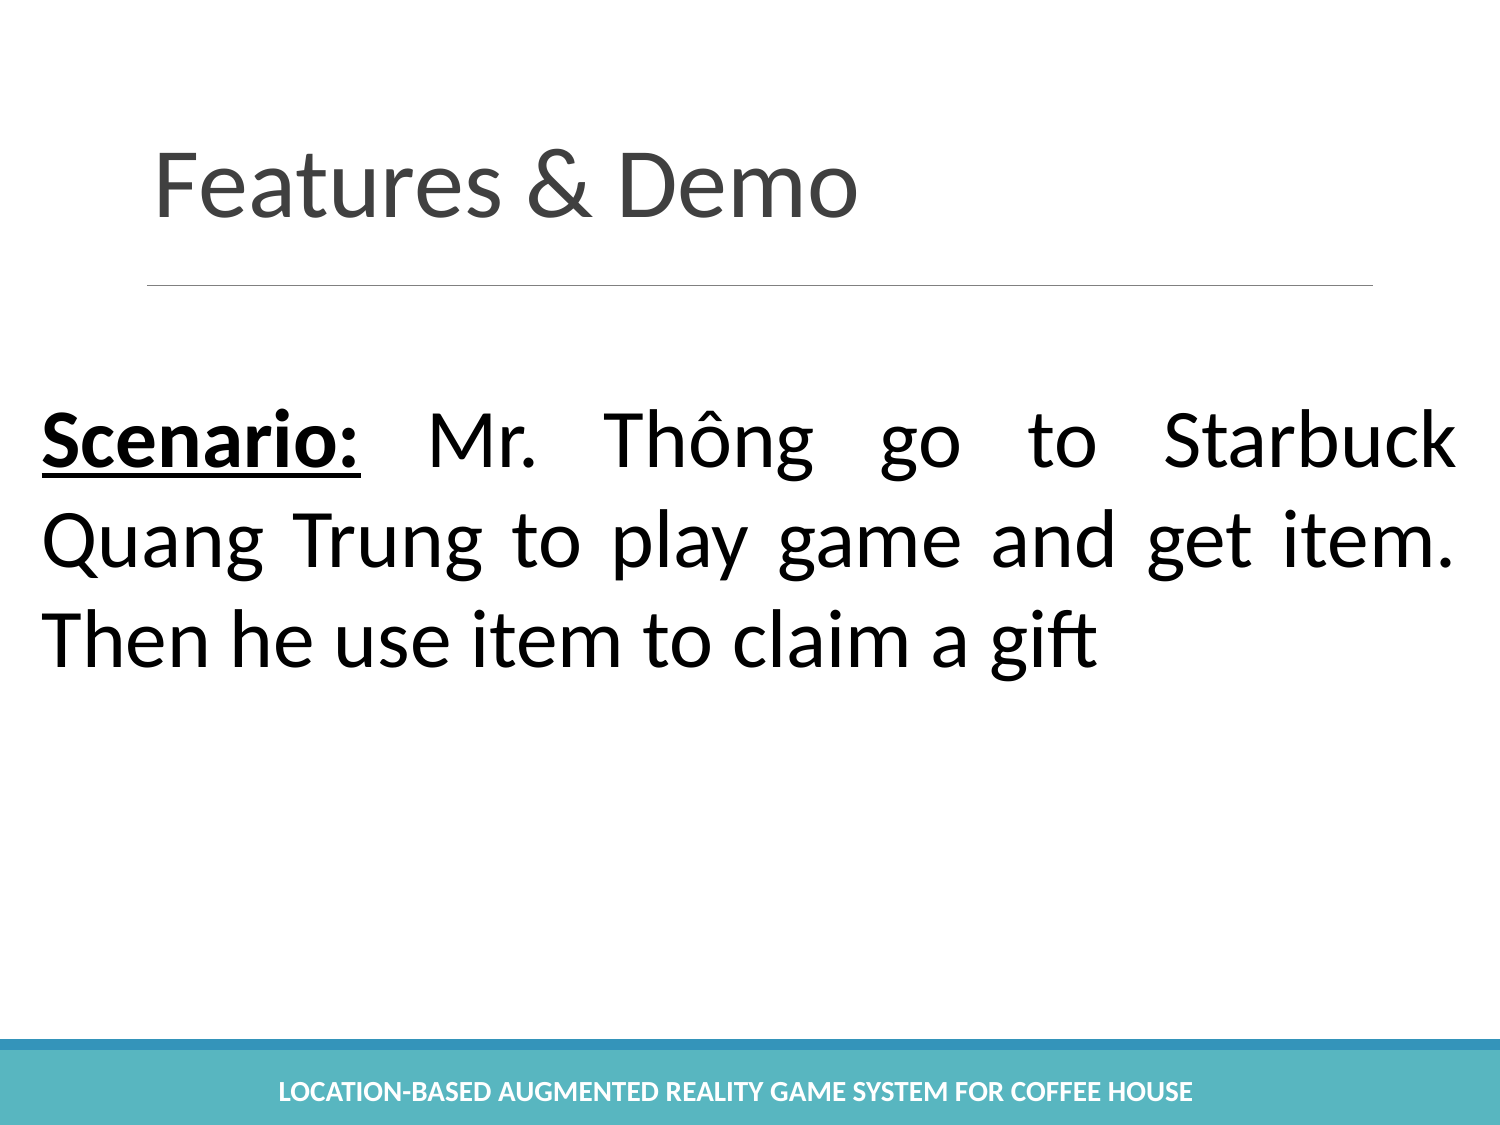

# Features & Demo
Scenario: Mr. Thông go to Starbuck Quang Trung to play game and get item. Then he use item to claim a gift
Location-based Augmented Reality Game System for Coffee House
63